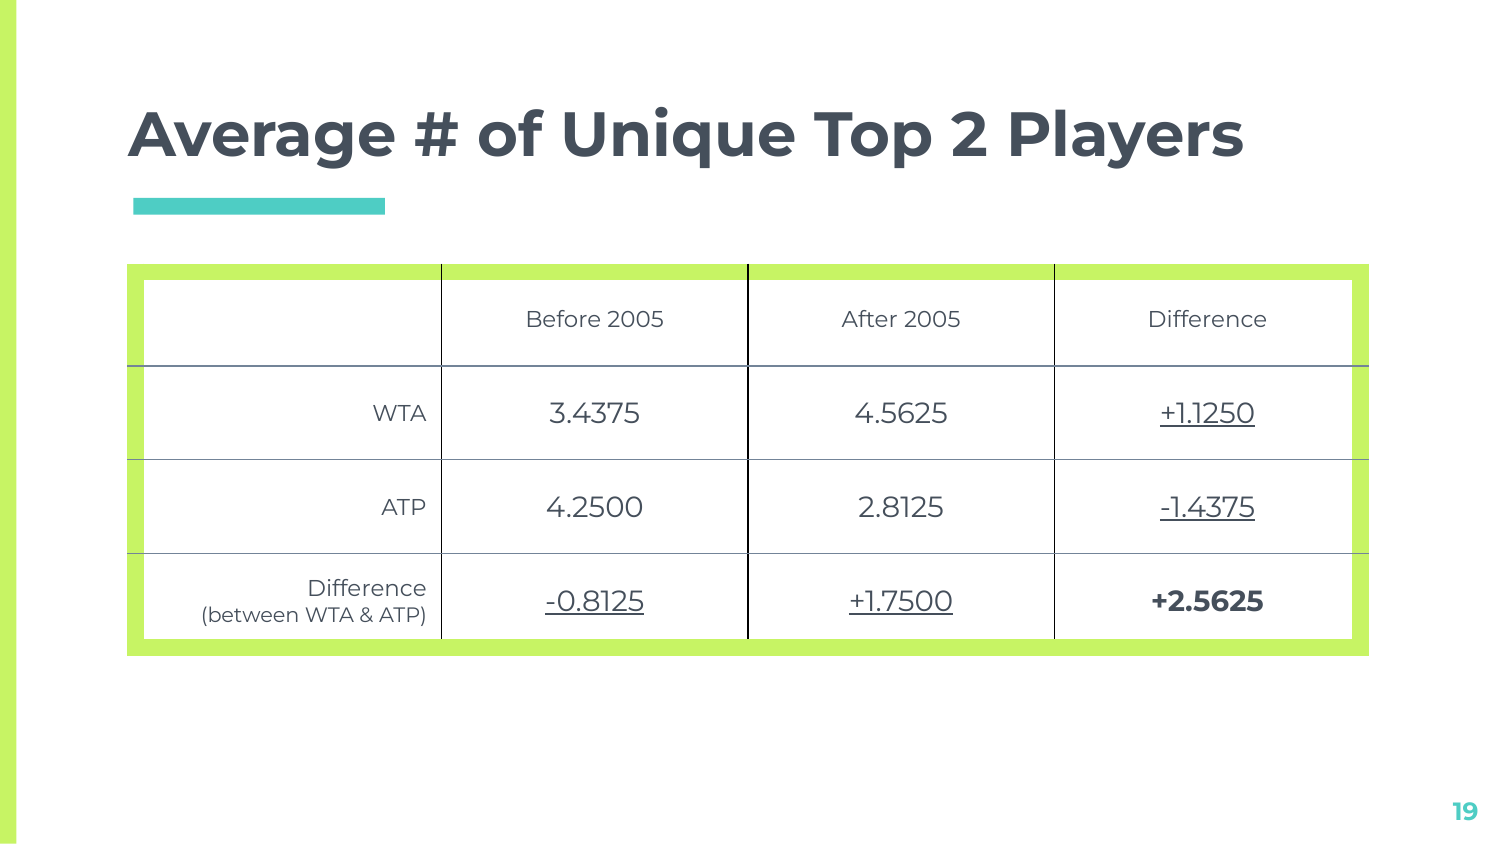

# Average # of Unique Top 2 Players
|  | Before 2005 | After 2005 | Difference |
| --- | --- | --- | --- |
| WTA | 3.4375 | 4.5625 | +1.1250 |
| ATP | 4.2500 | 2.8125 | -1.4375 |
| Difference (between WTA & ATP) | -0.8125 | +1.7500 | +2.5625 |
19